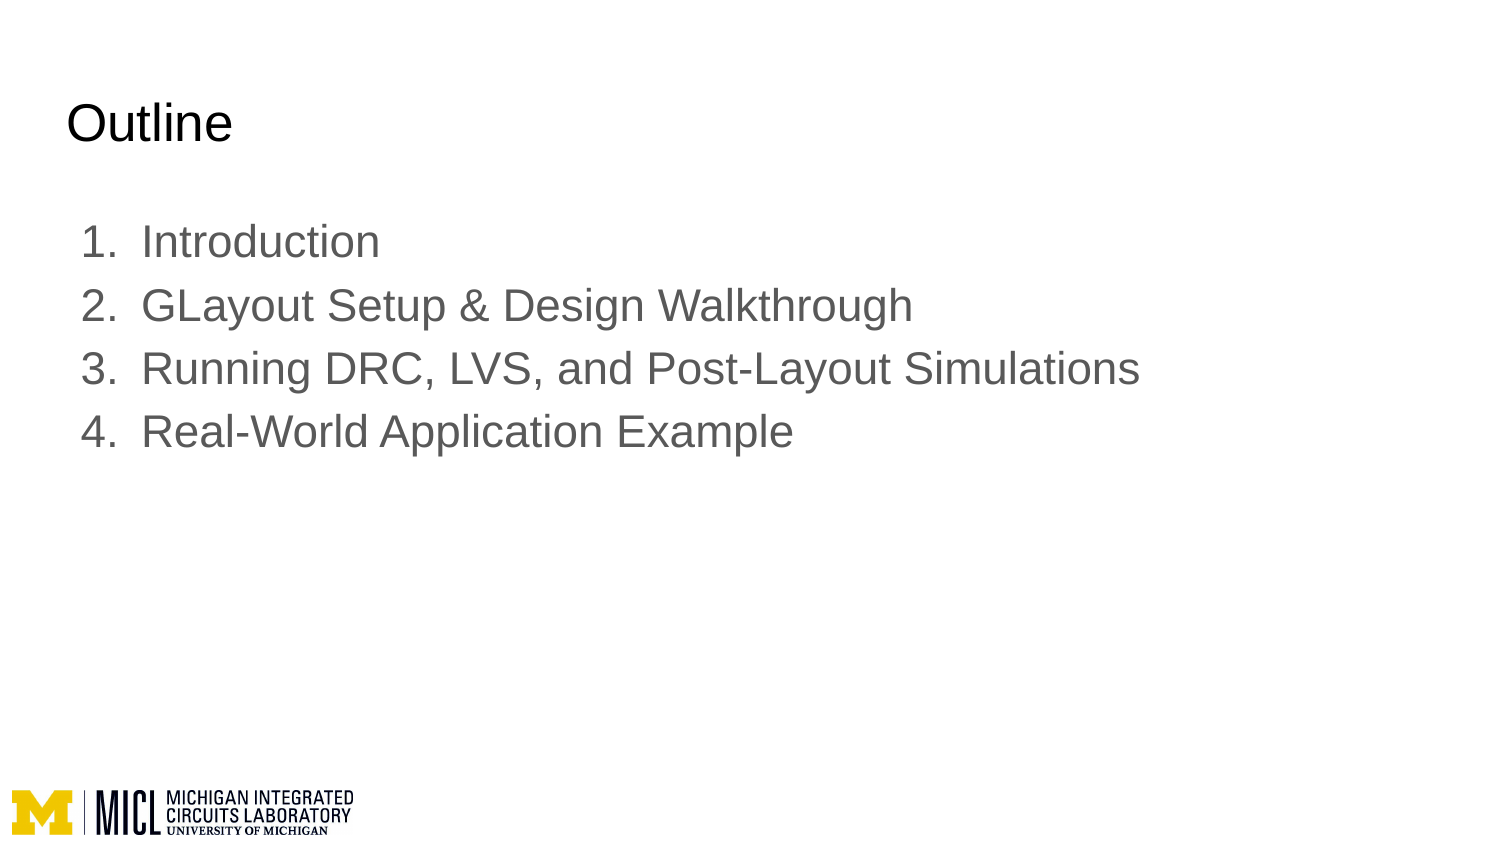

# Outline
Introduction
GLayout Setup & Design Walkthrough
Running DRC, LVS, and Post-Layout Simulations
Real-World Application Example